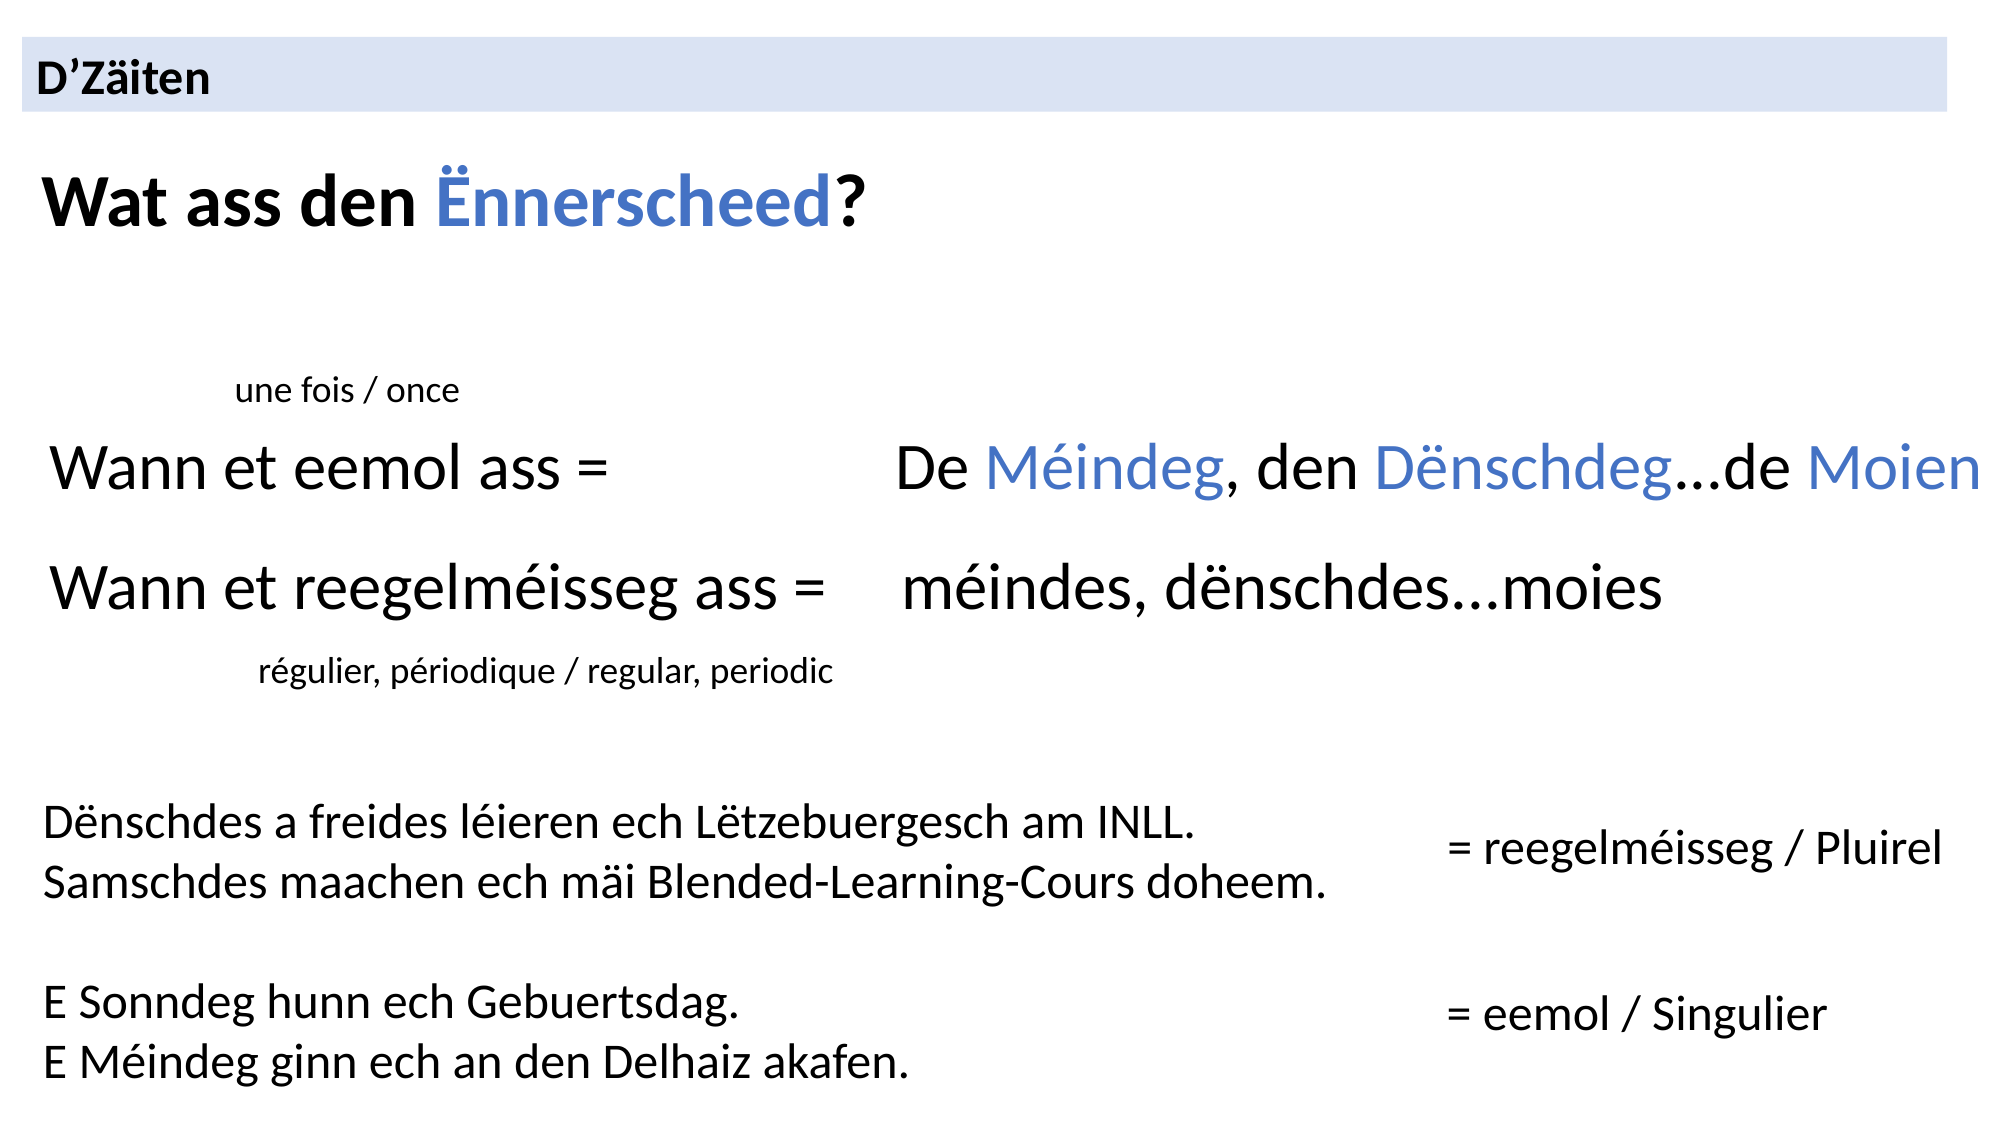

D’Zäiten
Wat ass den Ënnerscheed?
une fois / once
Wann et eemol ass =                   De Méindeg, den Dënschdeg...de Moien
Wann et reegelméisseg ass =     méindes, dënschdes...moies
régulier, périodique / regular, periodic
Dënschdes a freides léieren ech Lëtzebuergesch am INLL.
Samschdes maachen ech mäi Blended-Learning-Cours doheem.

E Sonndeg hunn ech Gebuertsdag.
E Méindeg ginn ech an den Delhaiz akafen.
= reegelméisseg / Pluirel
= eemol / Singulier